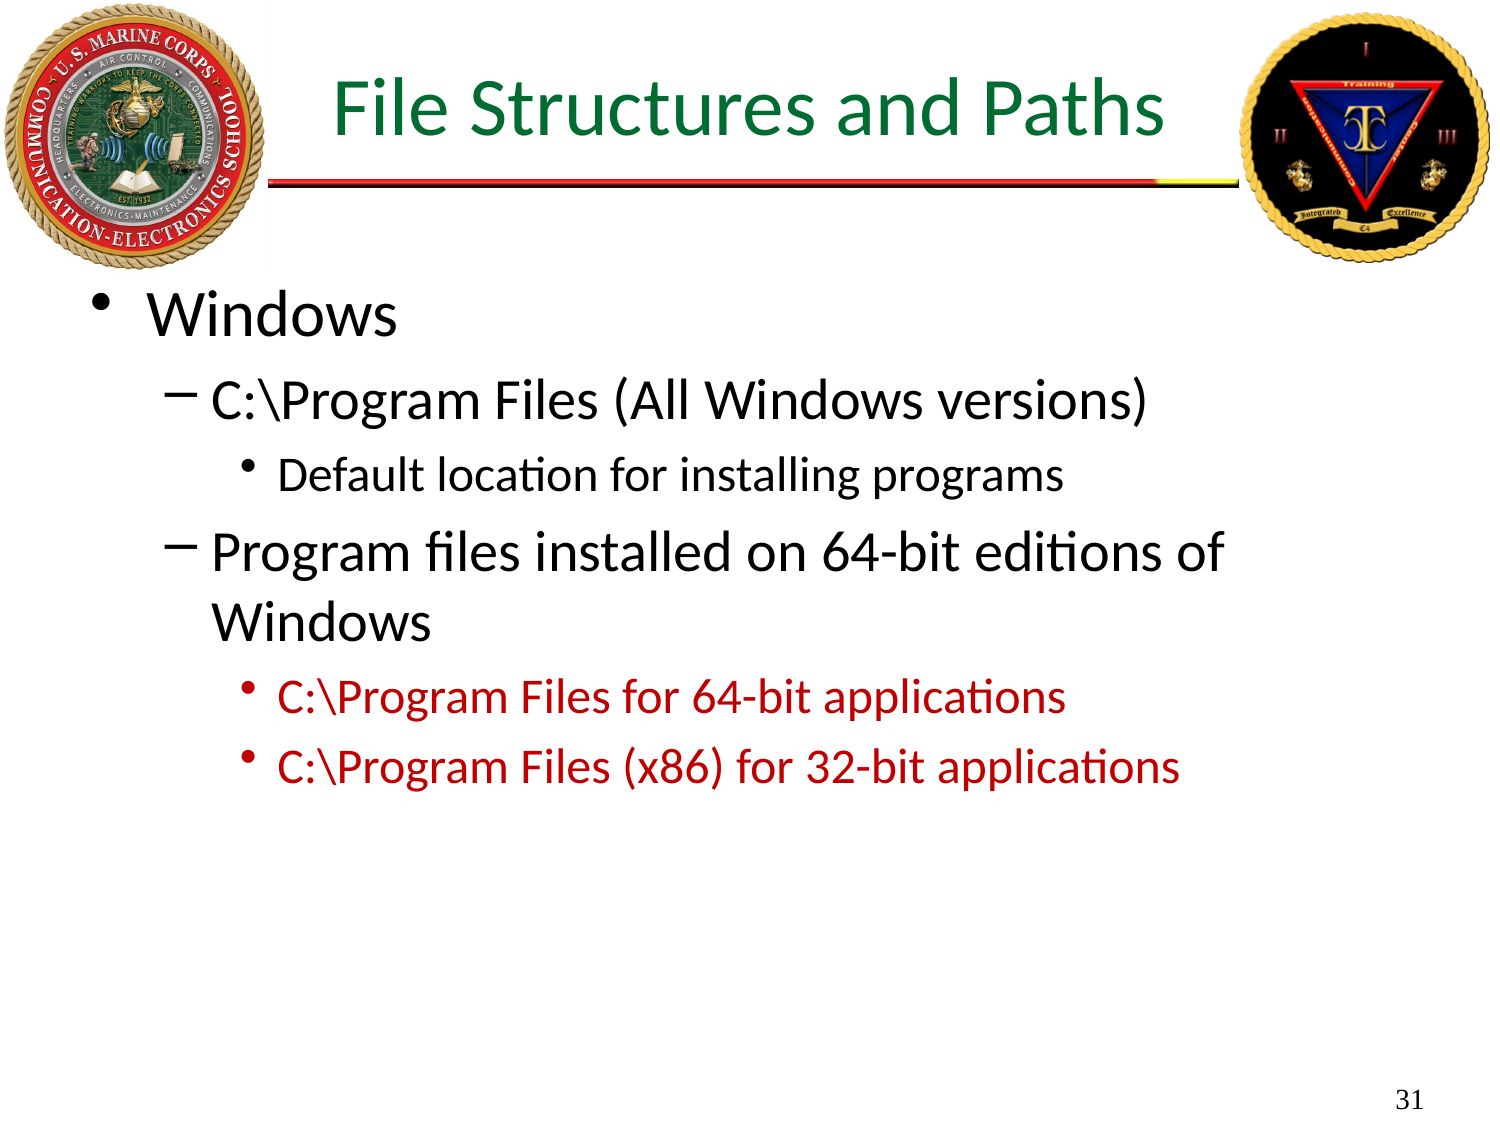

# File Structures and Paths
Windows
C:\Program Files (All Windows versions)
Default location for installing programs
Program files installed on 64-bit editions of Windows
C:\Program Files for 64-bit applications
C:\Program Files (x86) for 32-bit applications